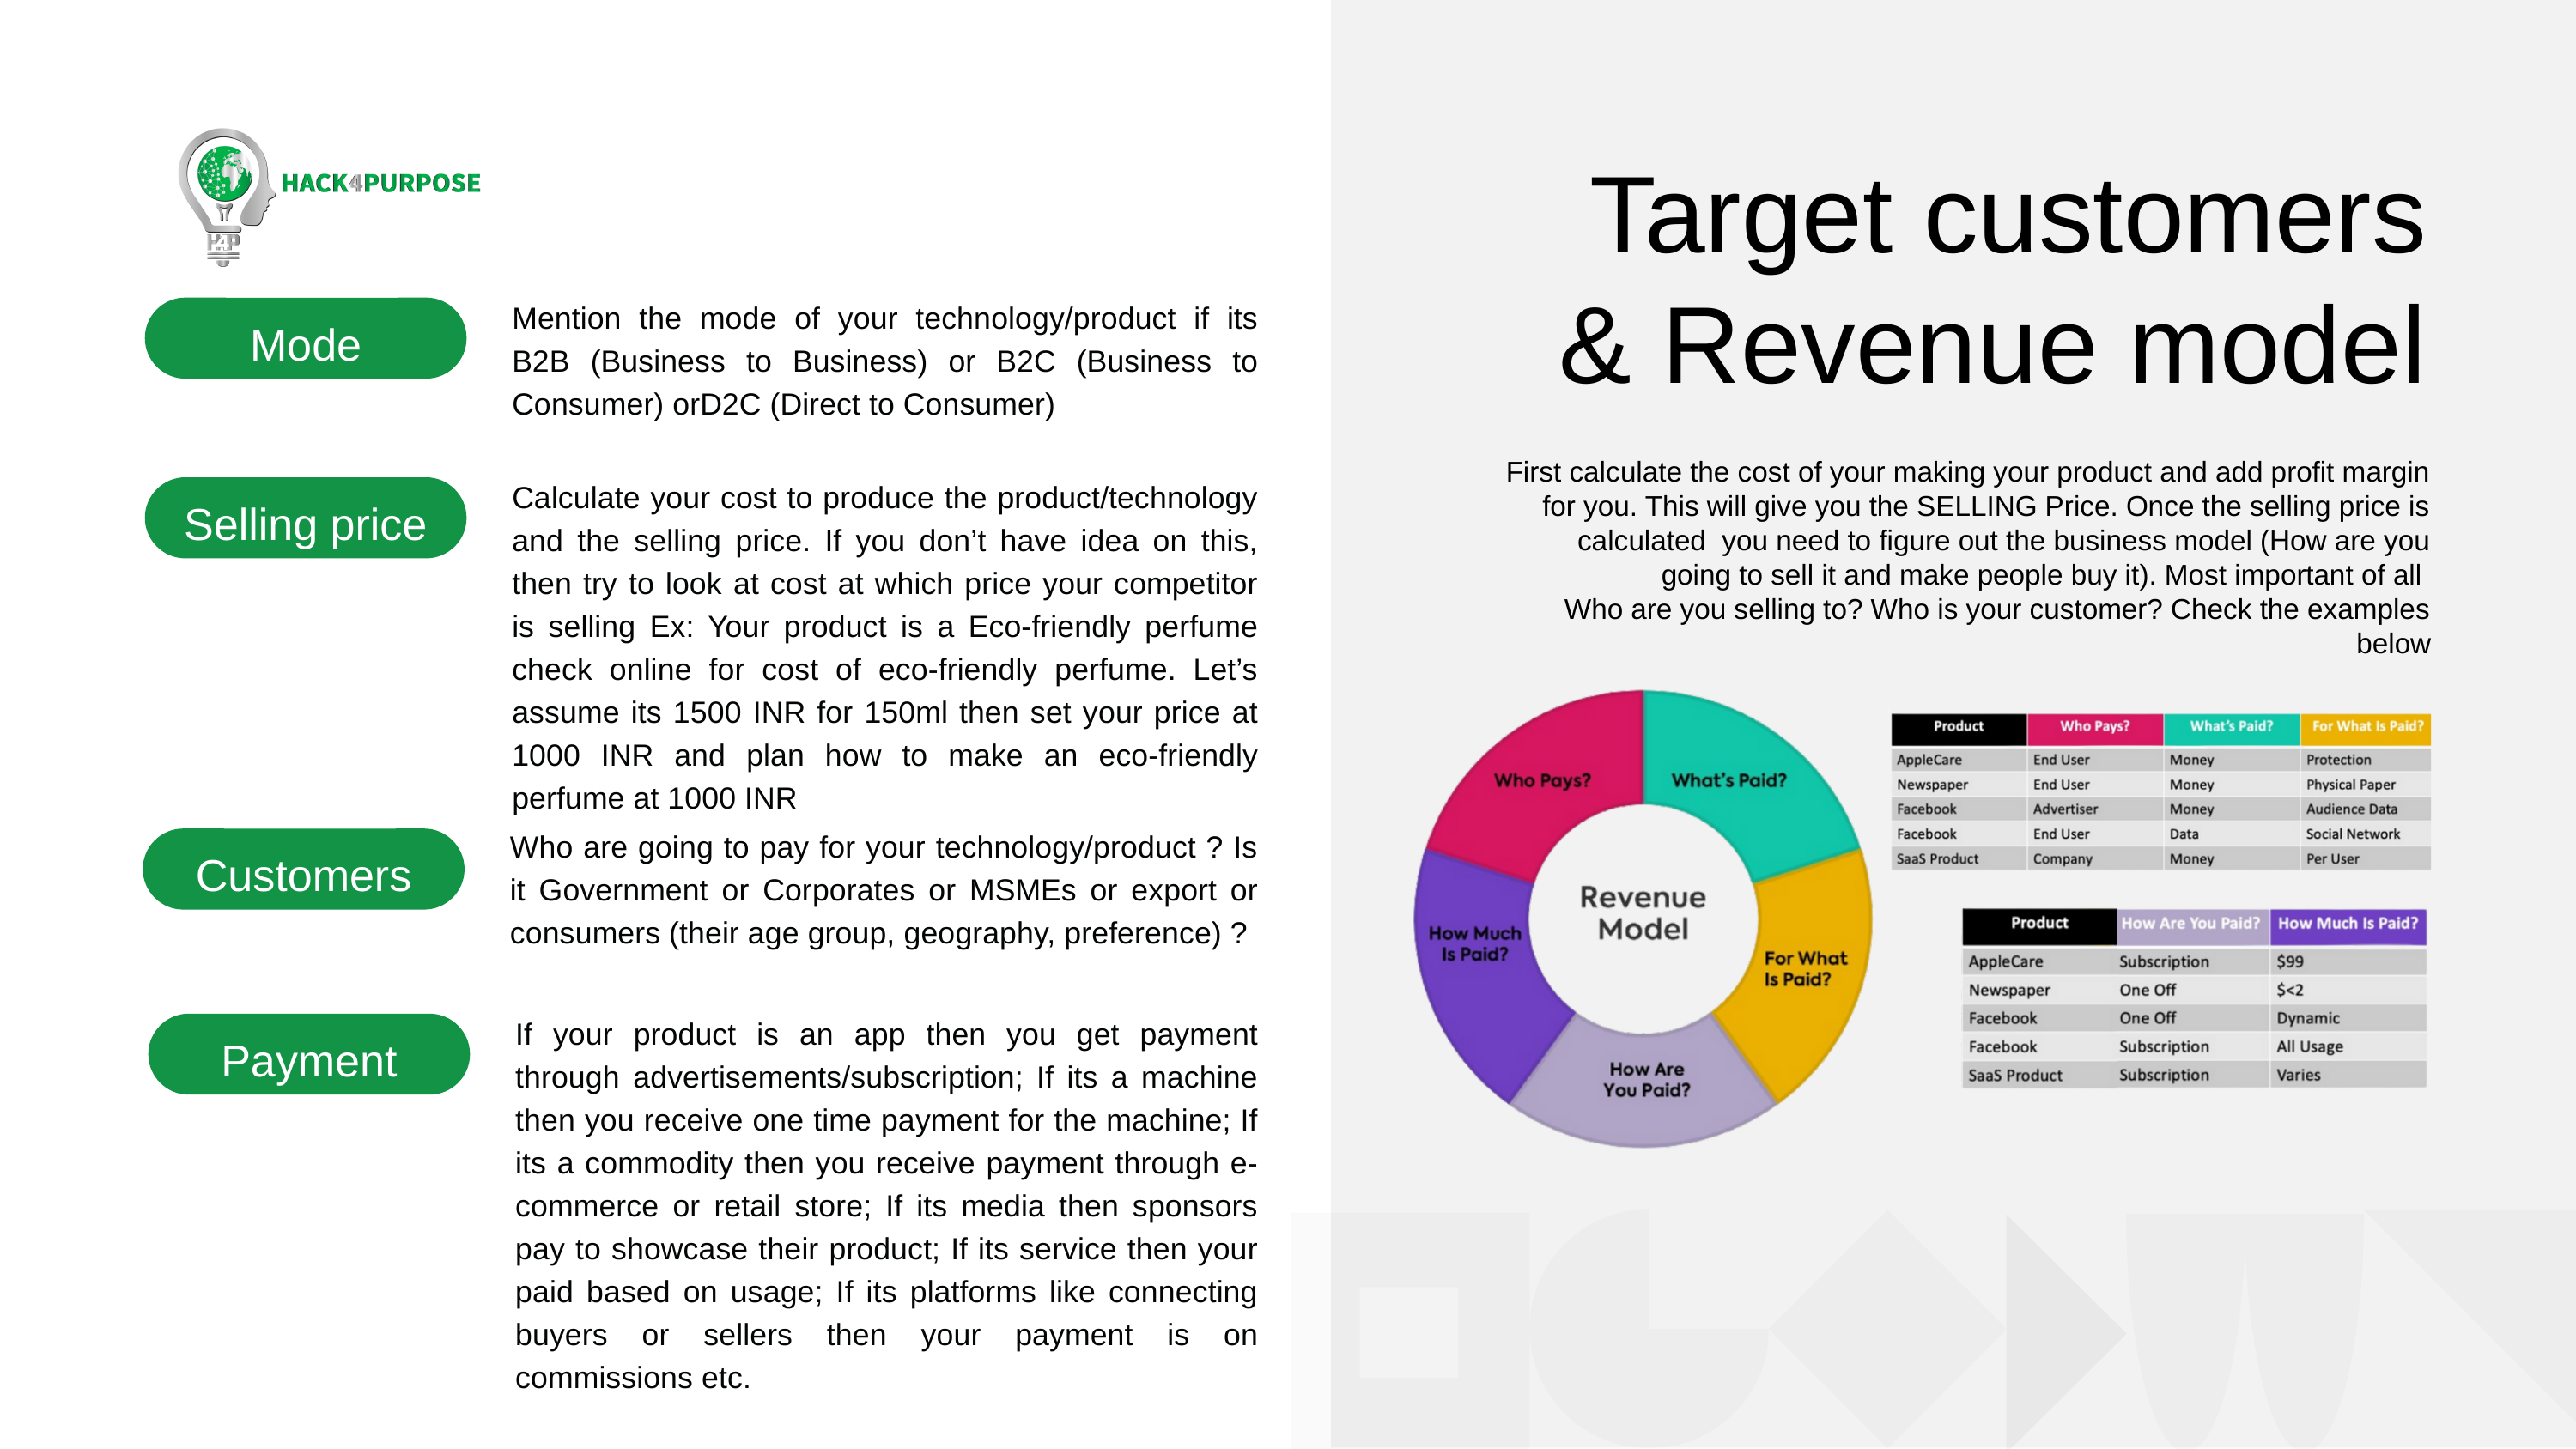

Target customers & Revenue model

Mention the mode of your technology/product if its B2B (Business to Business) or B2C (Business to Consumer) orD2C (Direct to Consumer)

Mode
First calculate the cost of your making your product and add profit margin for you. This will give you the SELLING Price. Once the selling price is calculated  you need to figure out the business model (How are you going to sell it and make people buy it). Most important of all
Who are you selling to? Who is your customer? Check the examples below
Calculate your cost to produce the product/technology and the selling price. If you don’t have idea on this, then try to look at cost at which price your competitor is selling Ex: Your product is a Eco-friendly perfume check online for cost of eco-friendly perfume. Let’s assume its 1500 INR for 150ml then set your price at 1000 INR and plan how to make an eco-friendly perfume at 1000 INR

Selling price

Who are going to pay for your technology/product ? Is it Government or Corporates or MSMEs or export or consumers (their age group, geography, preference) ?

Customers

If your product is an app then you get payment through advertisements/subscription; If its a machine then you receive one time payment for the machine; If its a commodity then you receive payment through e-commerce or retail store; If its media then sponsors pay to showcase their product; If its service then your paid based on usage; If its platforms like connecting buyers or sellers then your payment is on commissions etc.

Payment